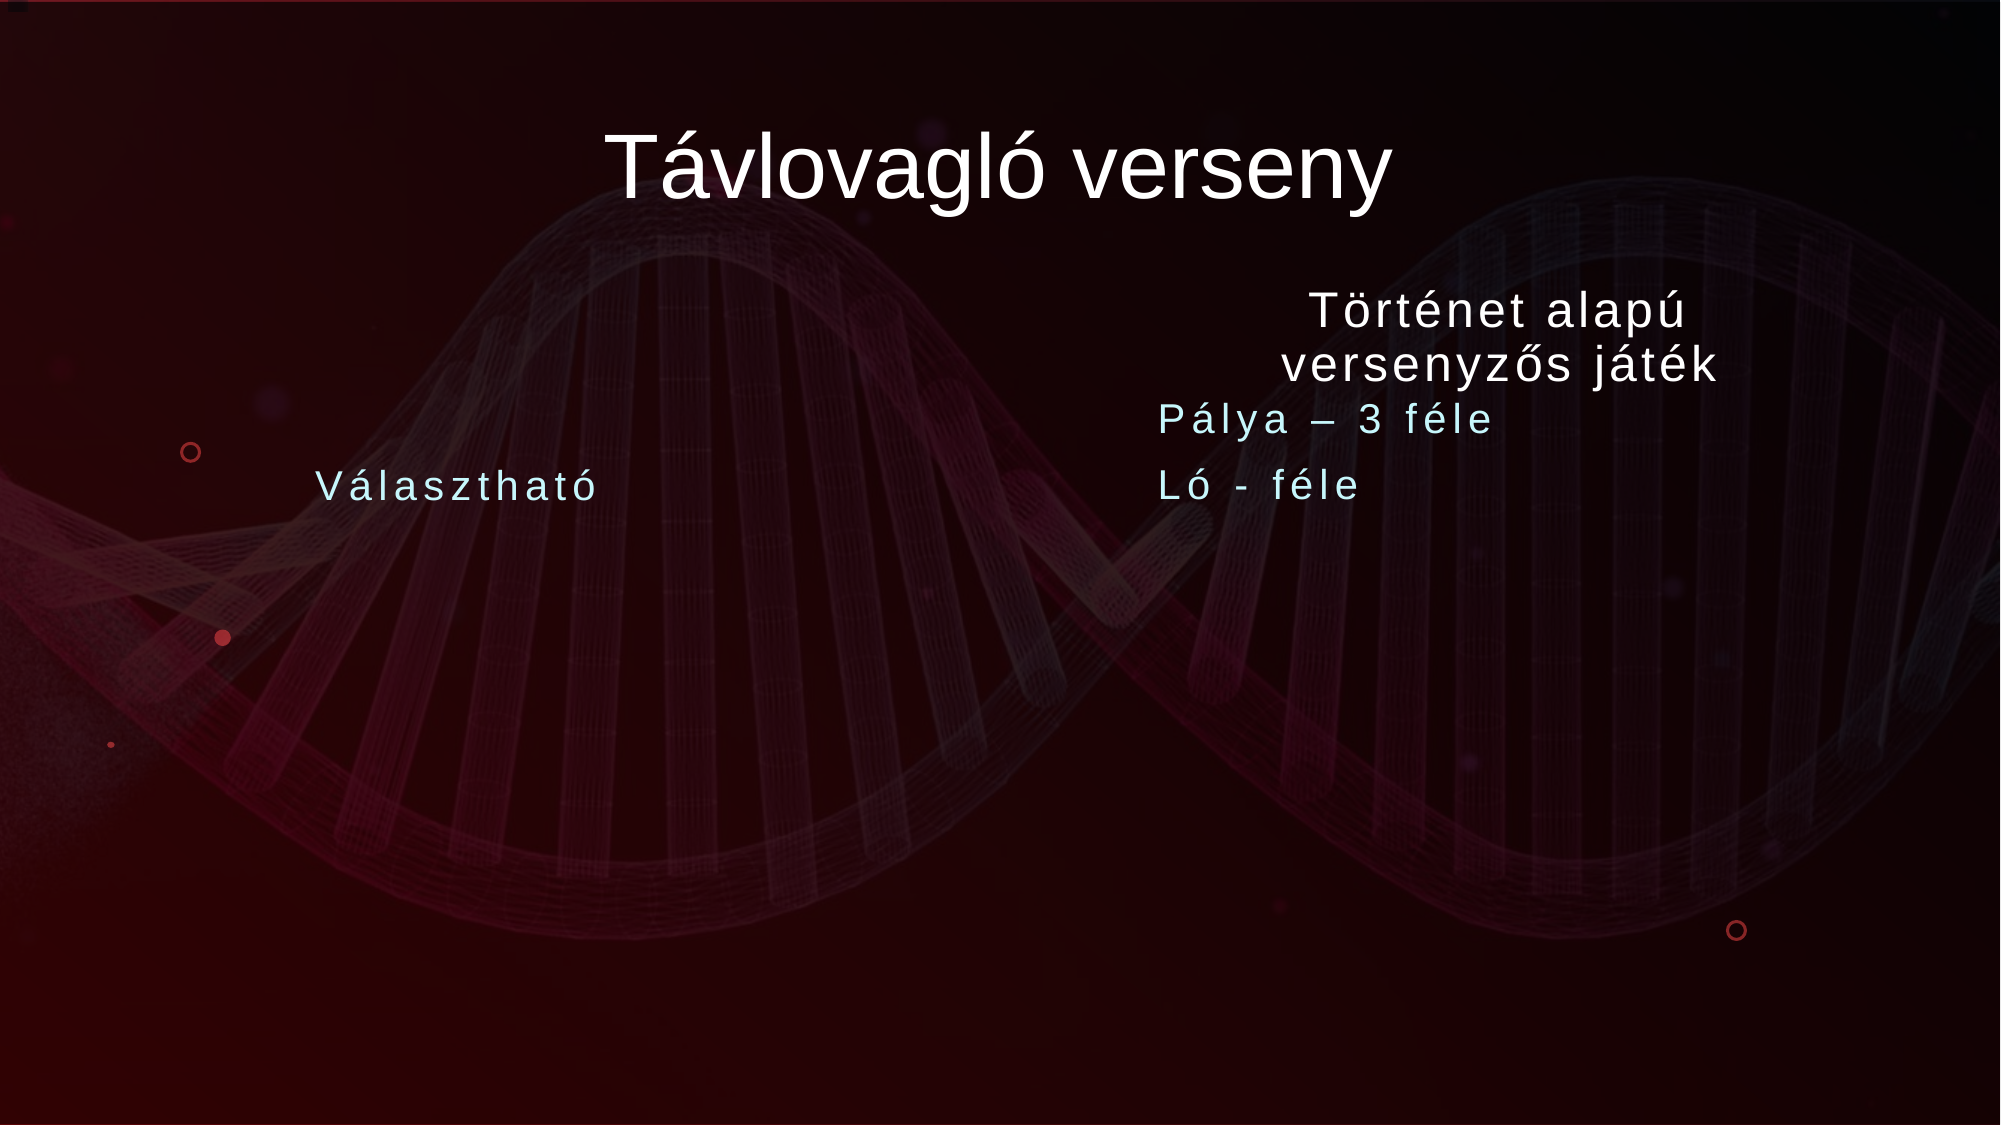

# Távlovagló verseny
Történet alapú versenyzős játék
Választható
Pálya – 3 féle
Ló - féle